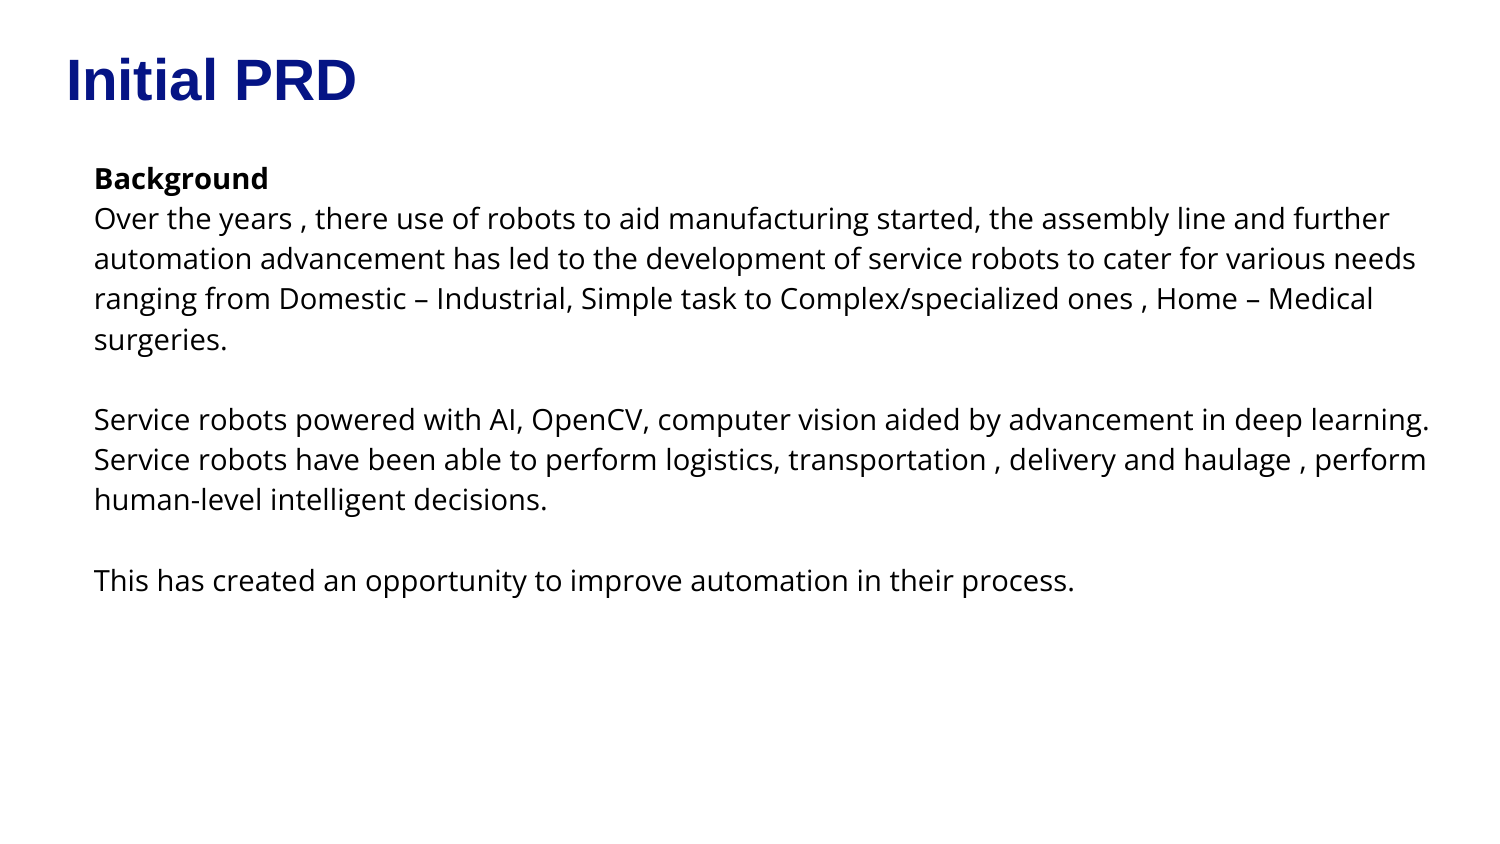

# Initial PRD
Background
Over the years , there use of robots to aid manufacturing started, the assembly line and further automation advancement has led to the development of service robots to cater for various needs ranging from Domestic – Industrial, Simple task to Complex/specialized ones , Home – Medical surgeries.

Service robots powered with AI, OpenCV, computer vision aided by advancement in deep learning. Service robots have been able to perform logistics, transportation , delivery and haulage , perform human-level intelligent decisions.

This has created an opportunity to improve automation in their process.